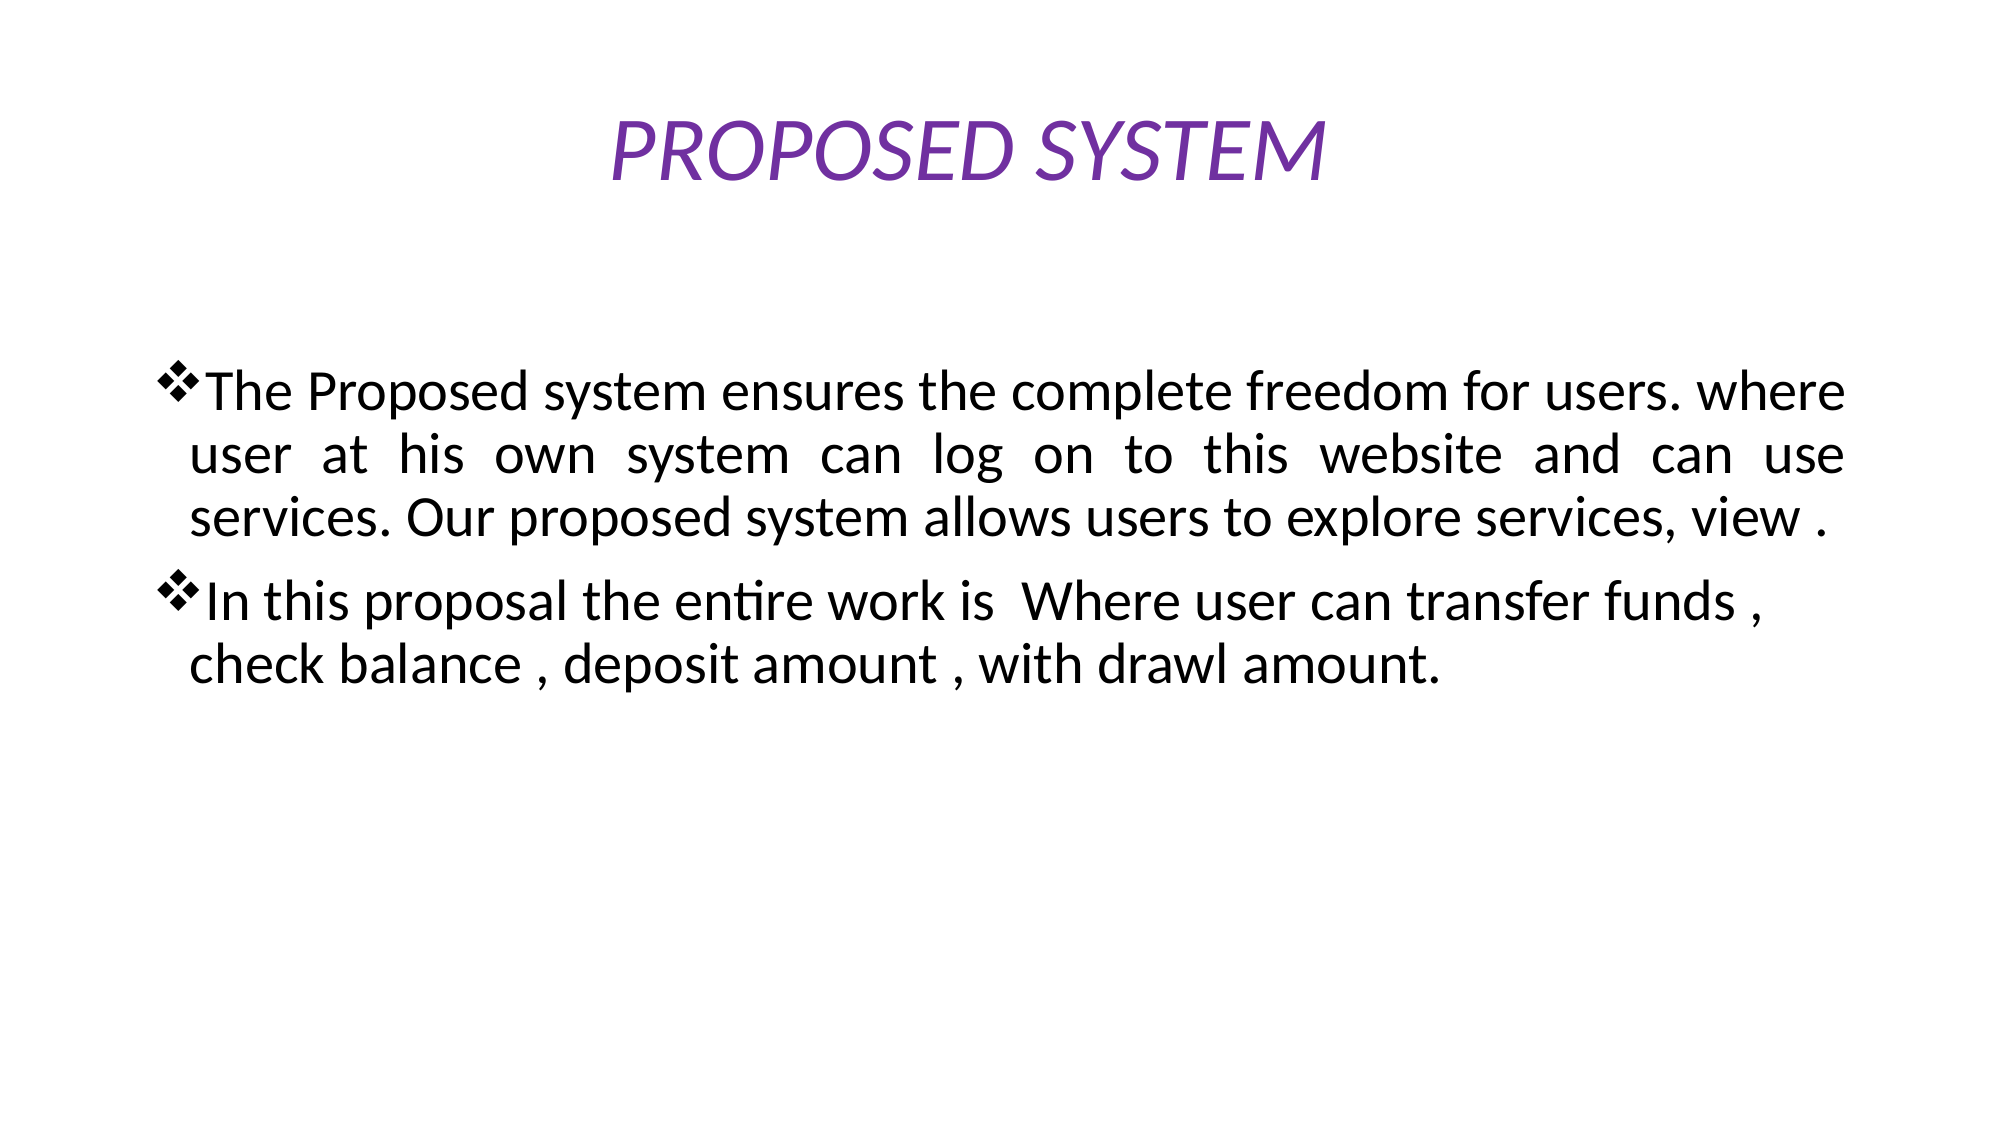

# PROPOSED SYSTEM
The Proposed system ensures the complete freedom for users. where user at his own system can log on to this website and can use services. Our proposed system allows users to explore services, view .
In this proposal the entire work is  Where user can transfer funds , check balance , deposit amount , with drawl amount.